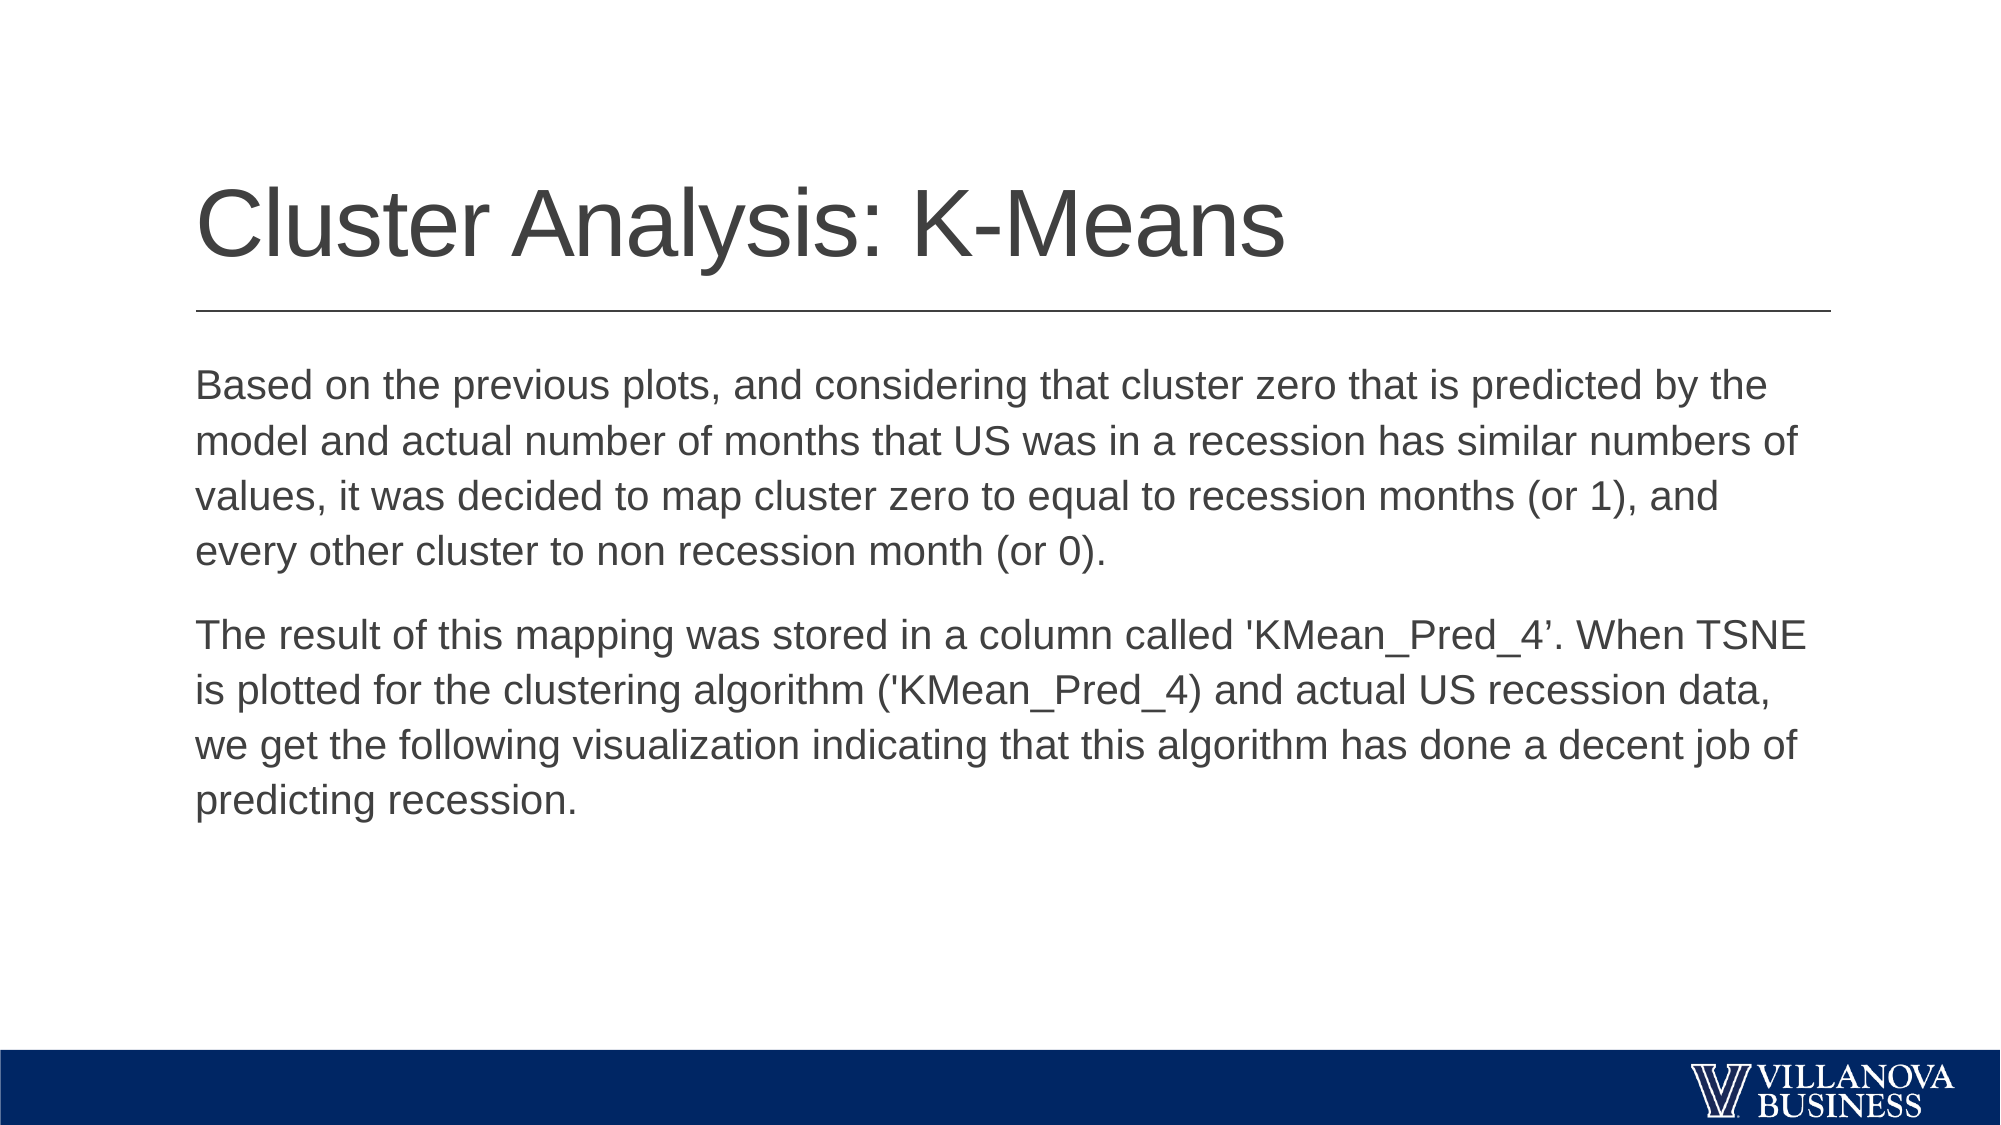

# Cluster Analysis: K-Means
Based on the previous plots, and considering that cluster zero that is predicted by the model and actual number of months that US was in a recession has similar numbers of values, it was decided to map cluster zero to equal to recession months (or 1), and every other cluster to non recession month (or 0).
The result of this mapping was stored in a column called 'KMean_Pred_4’. When TSNE is plotted for the clustering algorithm ('KMean_Pred_4) and actual US recession data, we get the following visualization indicating that this algorithm has done a decent job of predicting recession.